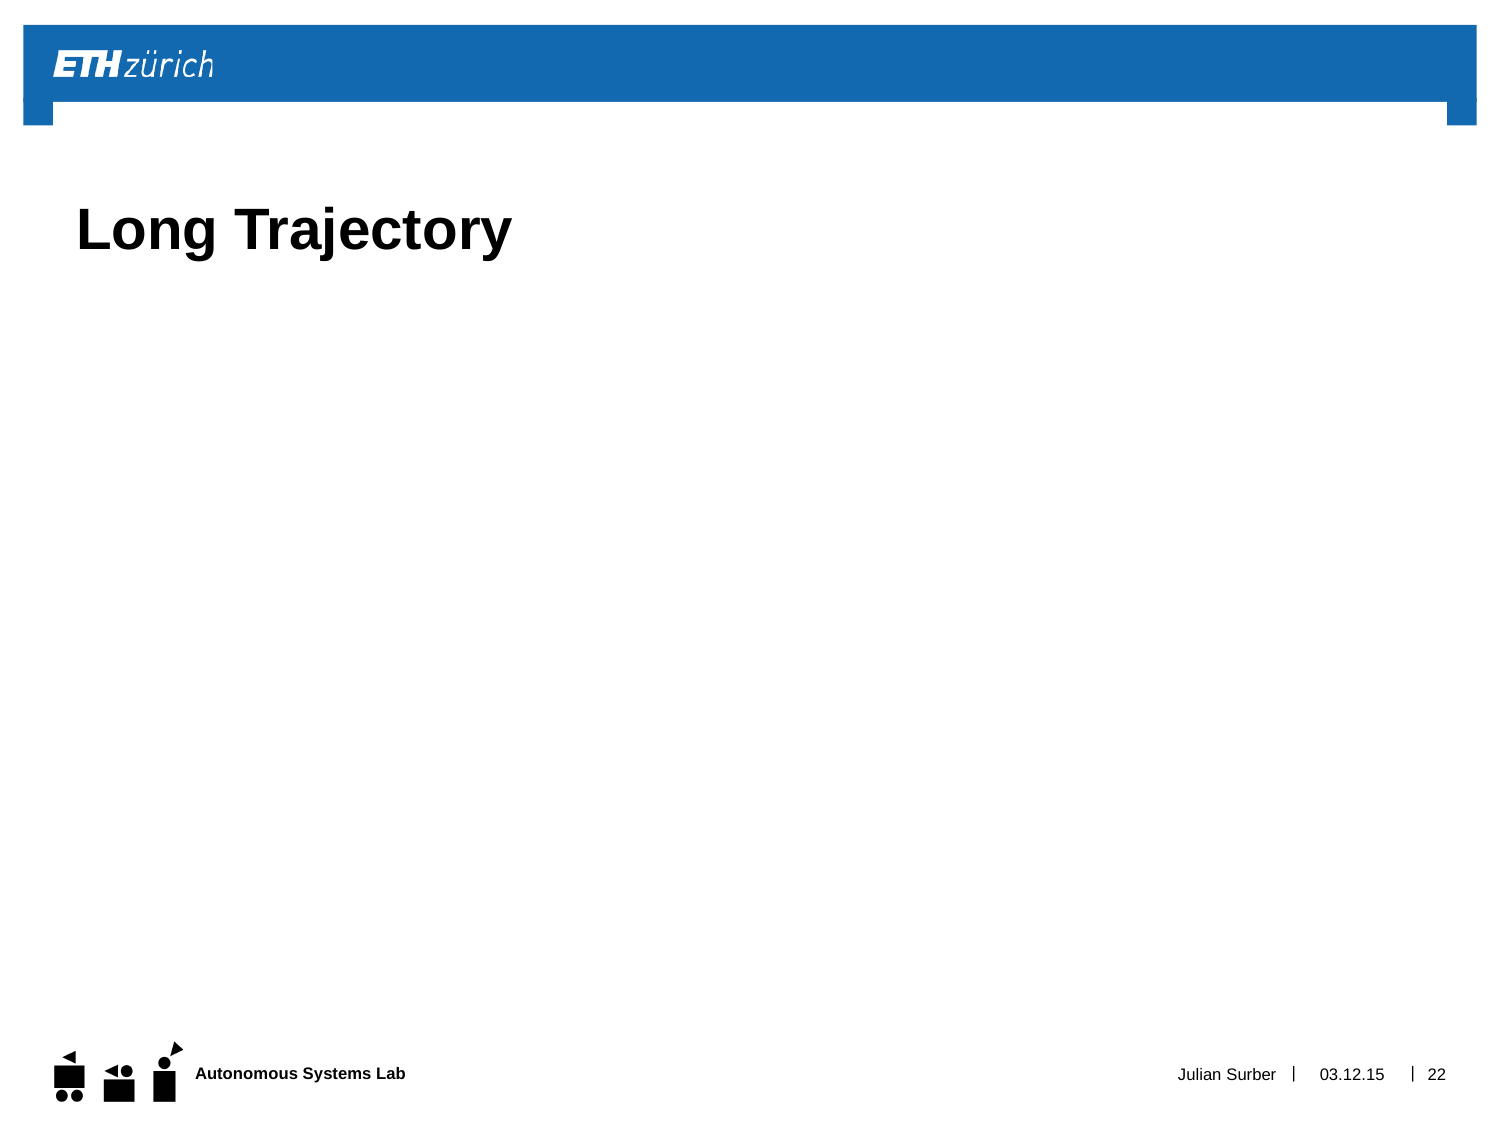

# Long Trajectory

Julian Surber
03.12.15
22